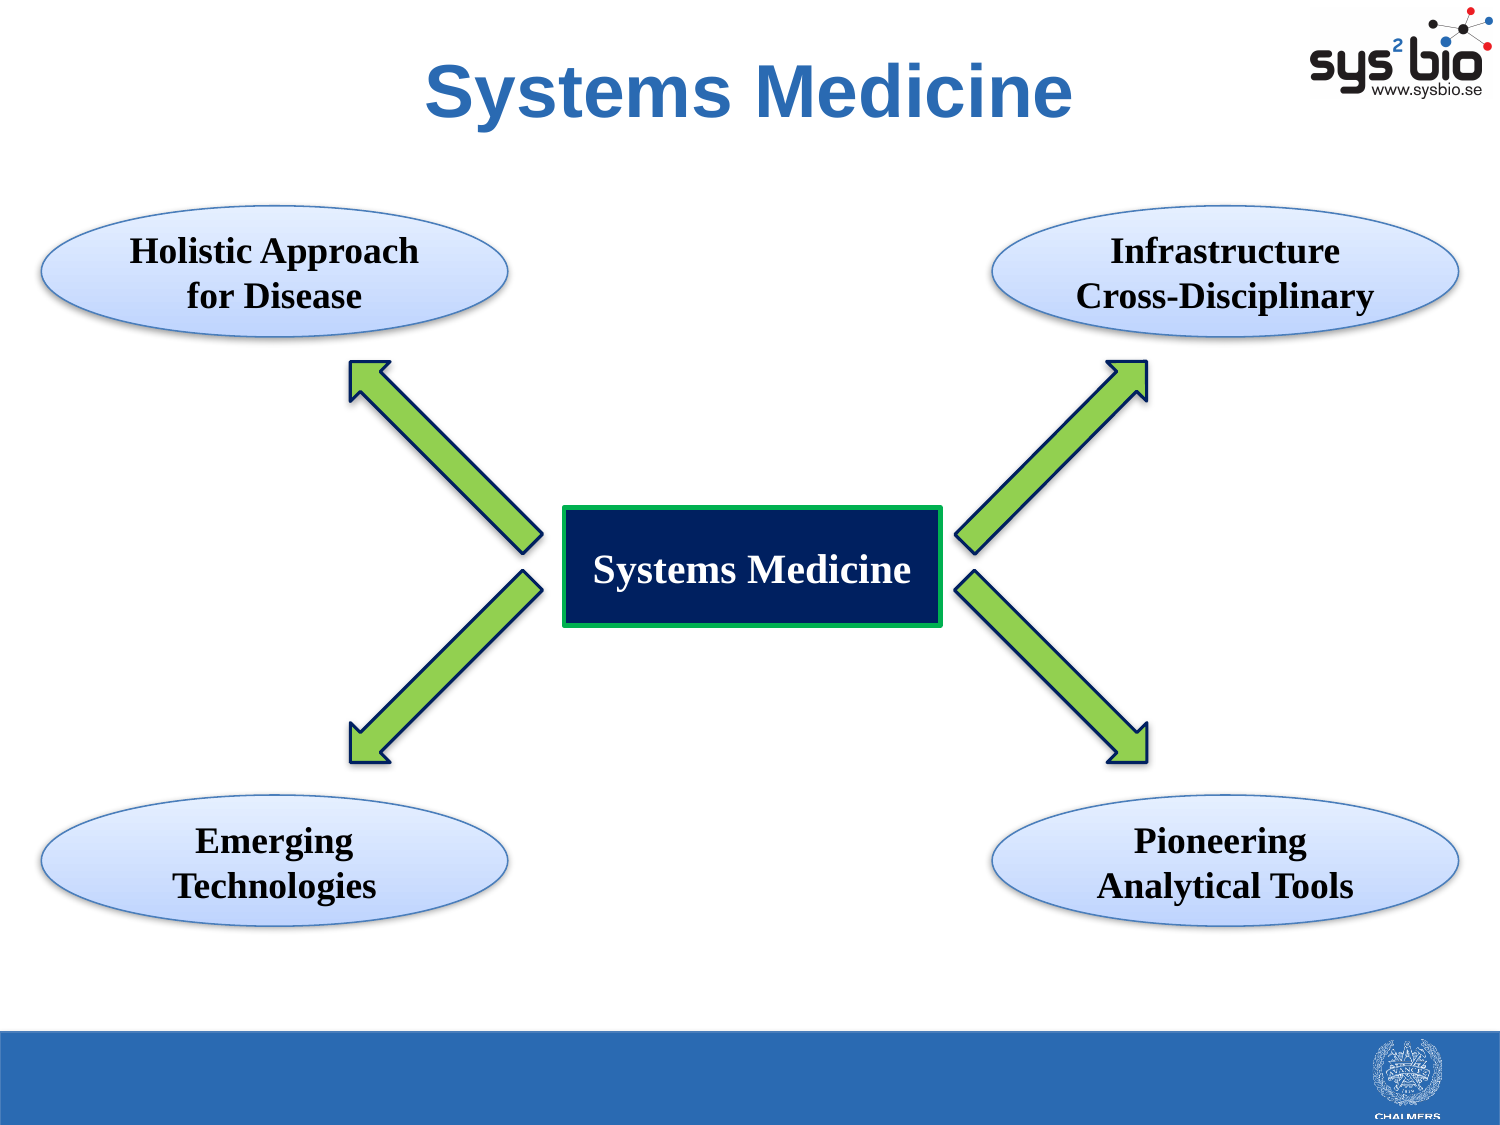

# Systems Medicine
Holistic Approach for Disease
Infrastructure
Cross-Disciplinary

Systems Medicine

Emerging Technologies
Pioneering
Analytical Tools